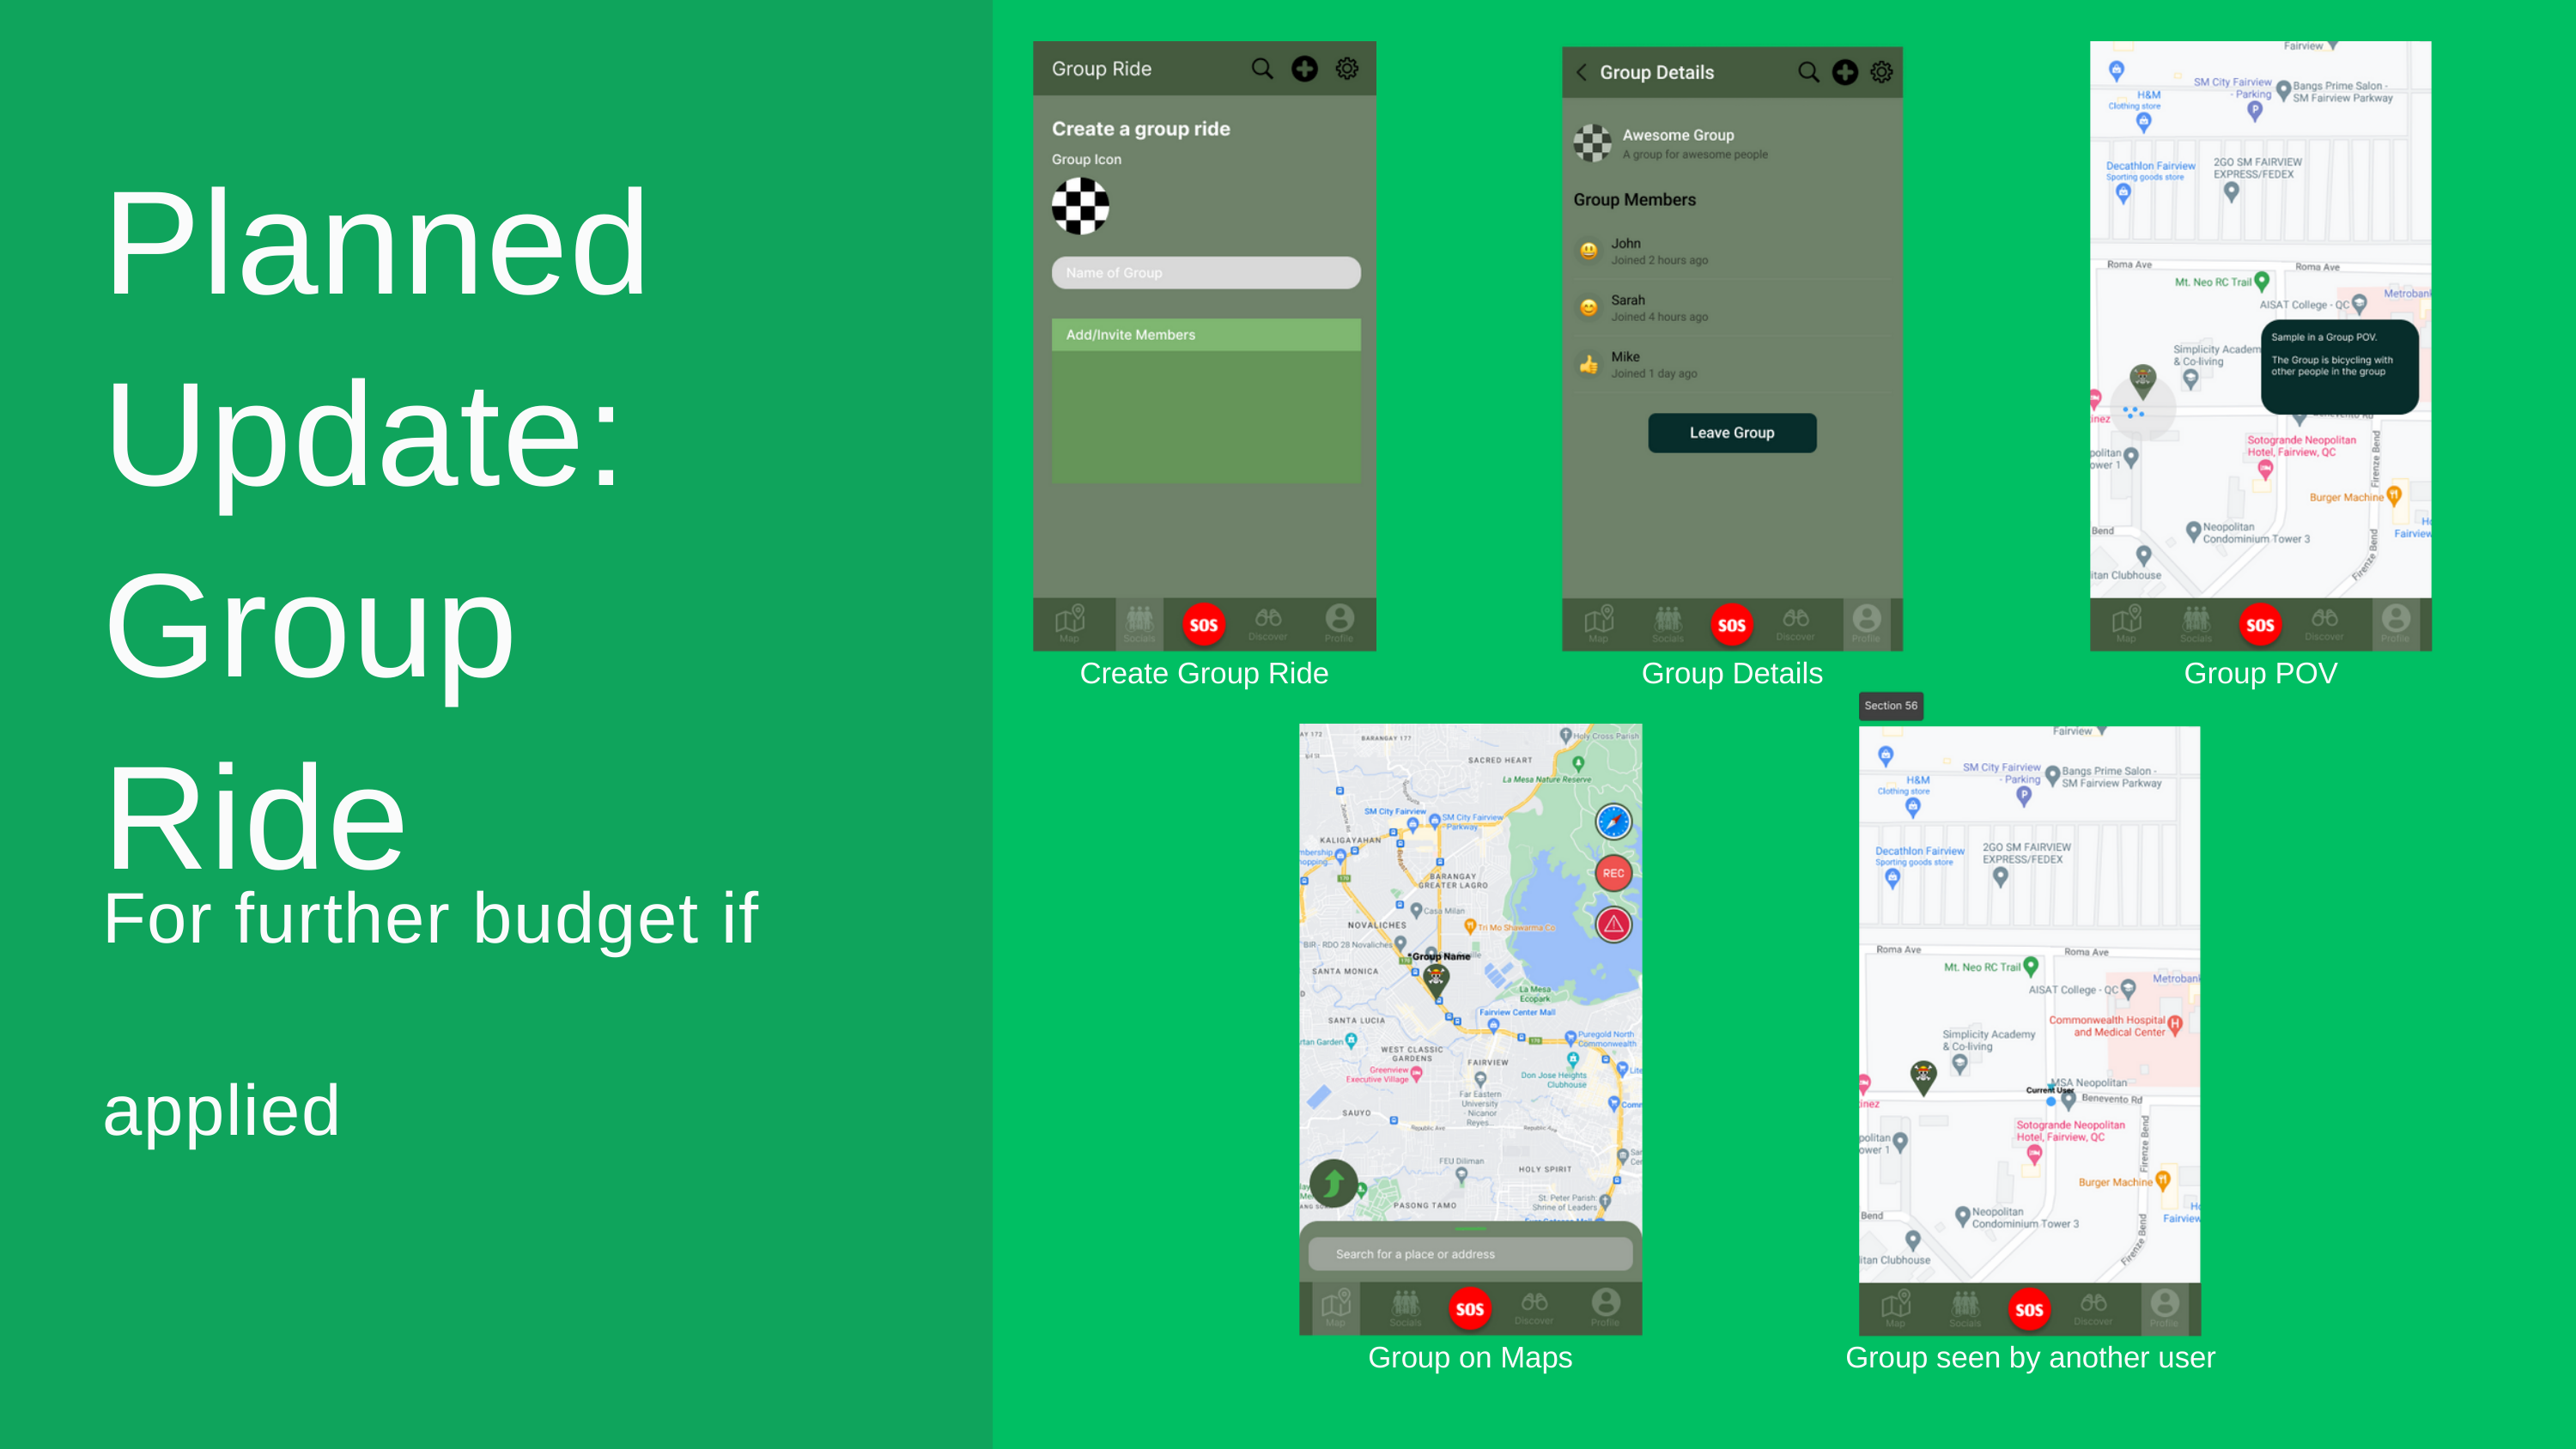

Planned Update:
Group Ride
Create Group Ride
Group Details
Group POV

For further budget if applied
Group on Maps
Group seen by another user